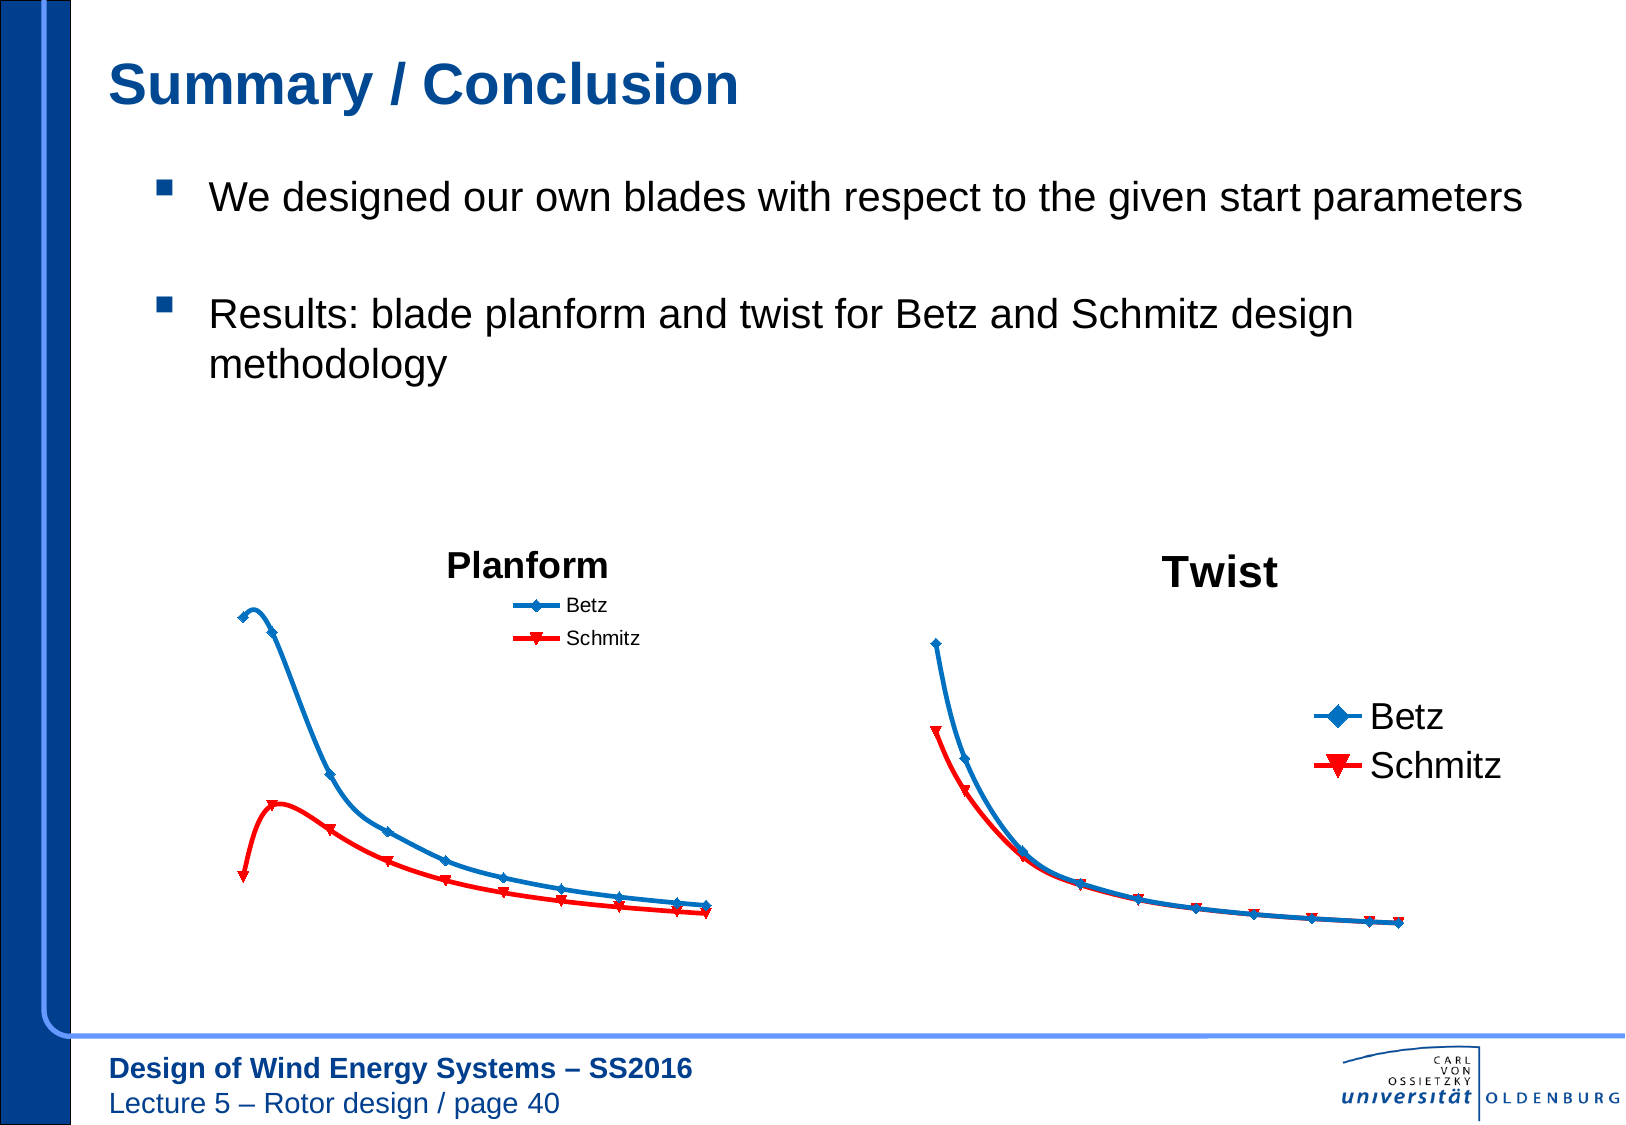

# Summary / Conclusion
We designed our own blades with respect to the given start parameters

Results: blade planform and twist for Betz and Schmitz design methodology

### Chart: Planform

| Category |  |  |
|---|---|---|

### Chart: Twist

| Category |  |  |
|---|---|---|